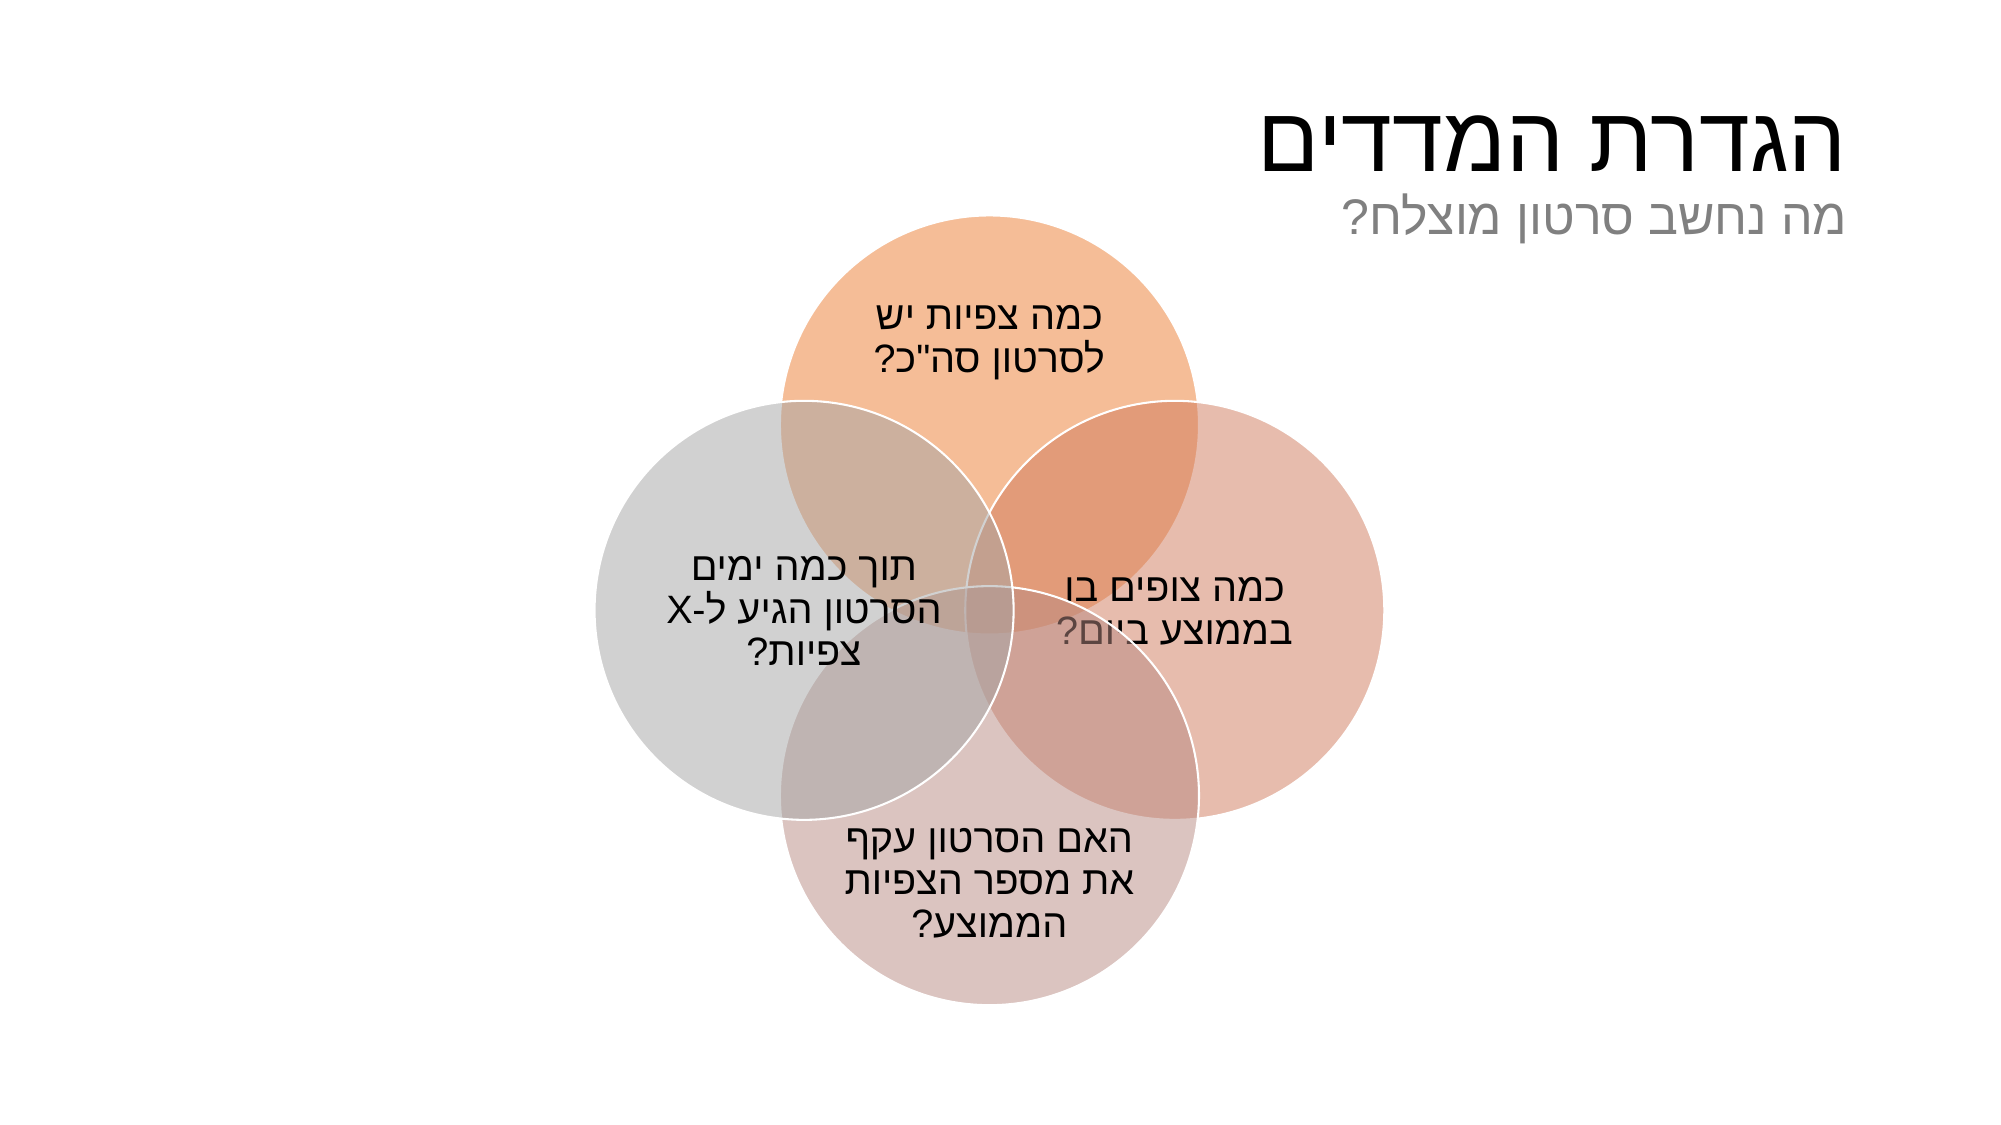

# הגדרת המדדים מה נחשב סרטון מוצלח?
כמה צפיות יש לסרטון סה"כ?
כמה צופים בו בממוצע ביום?
האם הסרטון עקף את מספר הצפיות הממוצע?
תוך כמה ימים הסרטון הגיע ל-X צפיות?